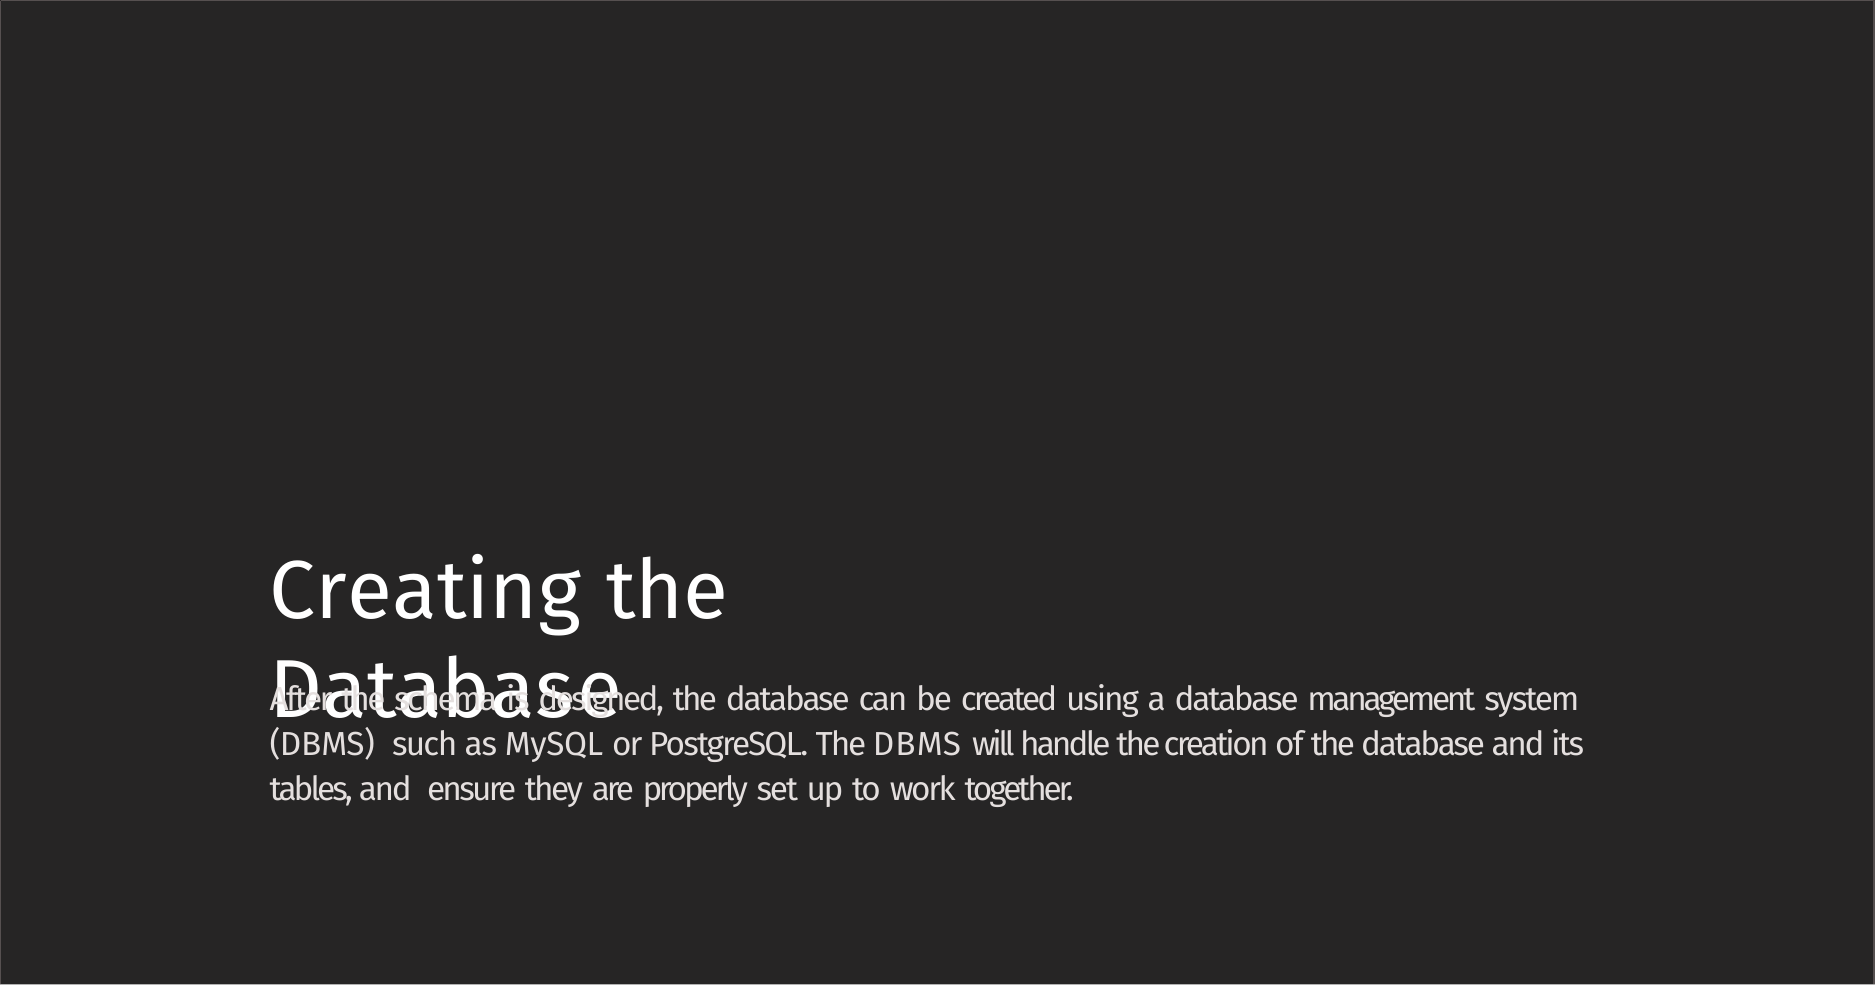

Creating the Database
After the schema is designed, the database can be created using a database management system (DBMS)  such as MySQL or PostgreSQL. The DBMS will handle the creation of the database and its tables, and  ensure they are properly set up to work together.